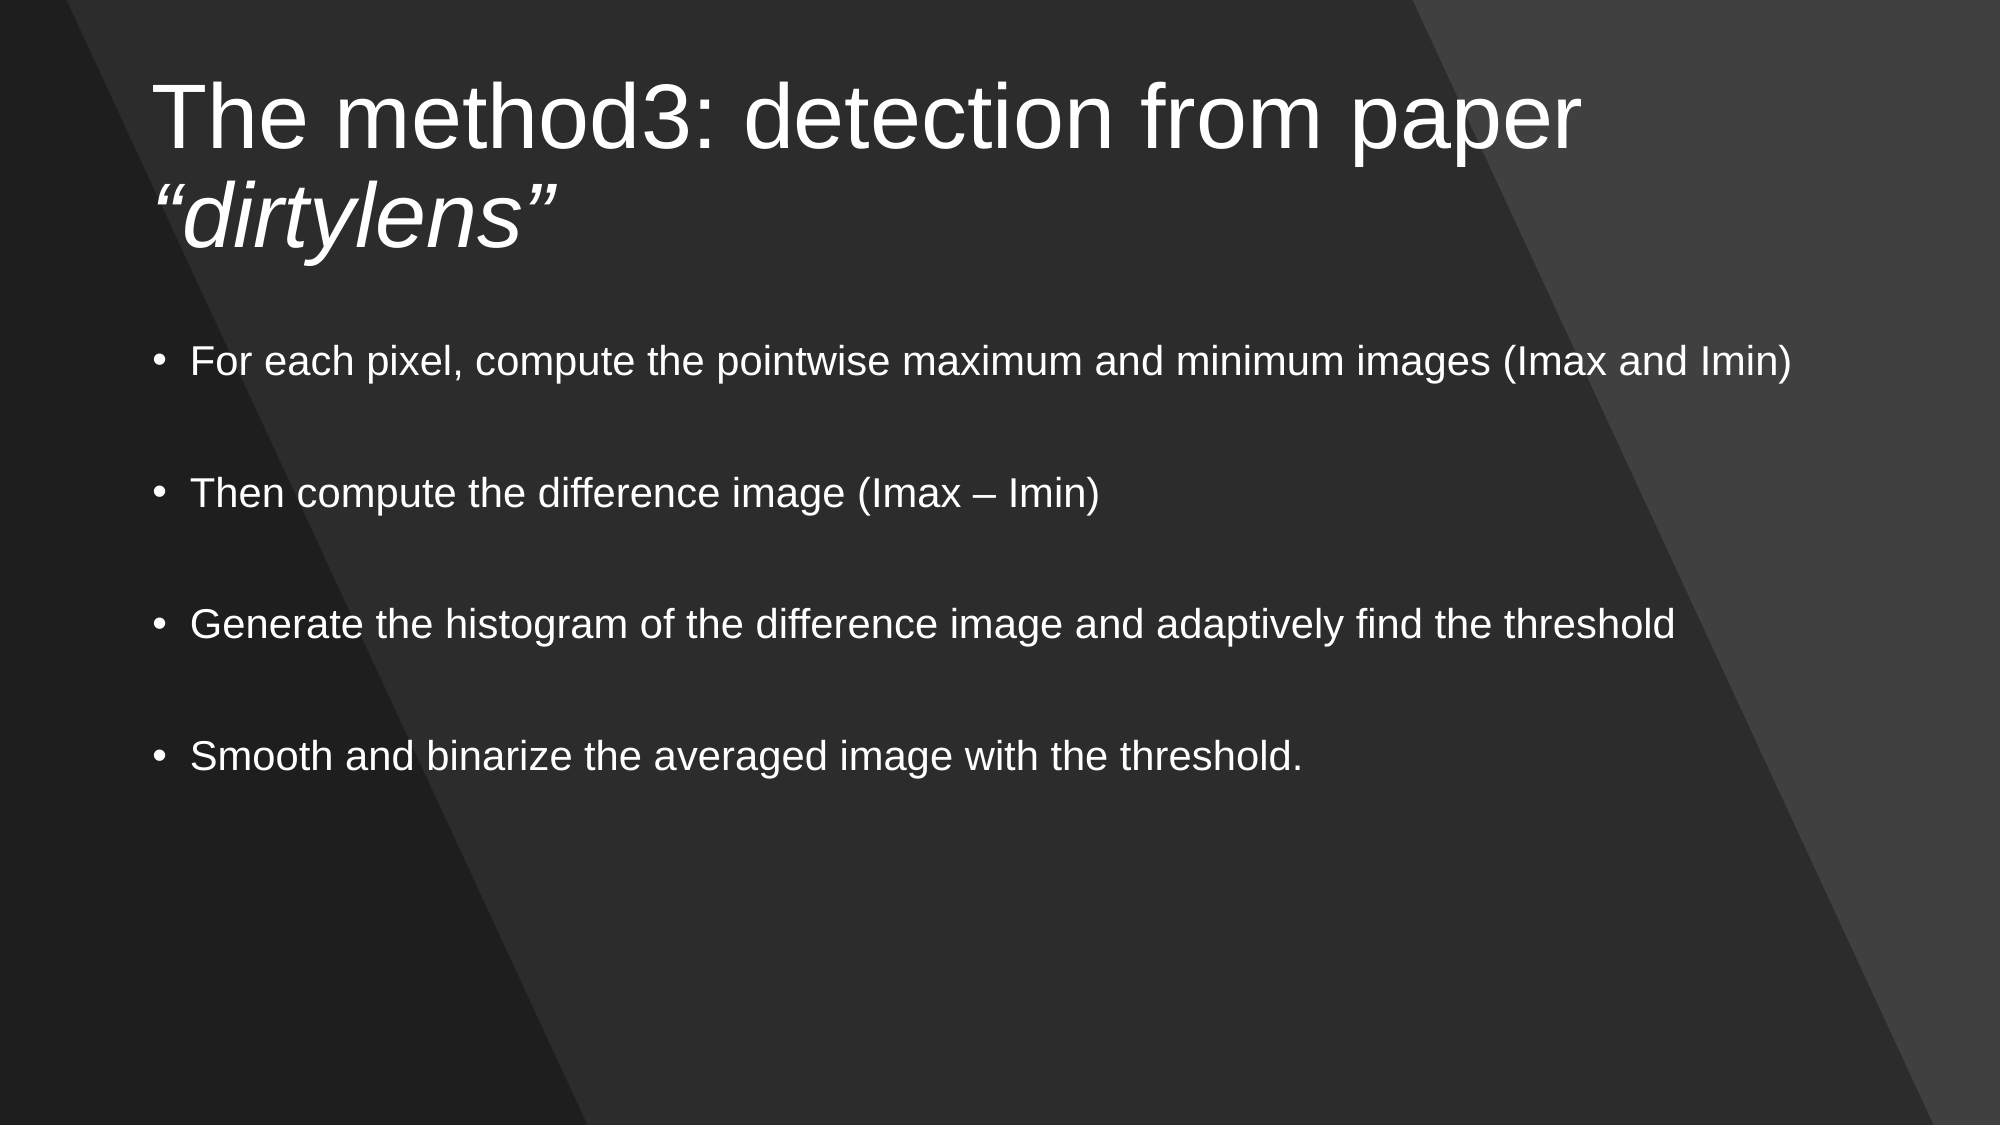

# The method3: detection from paper “dirtylens”
For each pixel, compute the pointwise maximum and minimum images (Imax and Imin)

Then compute the difference image (Imax – Imin)

Generate the histogram of the difference image and adaptively find the threshold

Smooth and binarize the averaged image with the threshold.